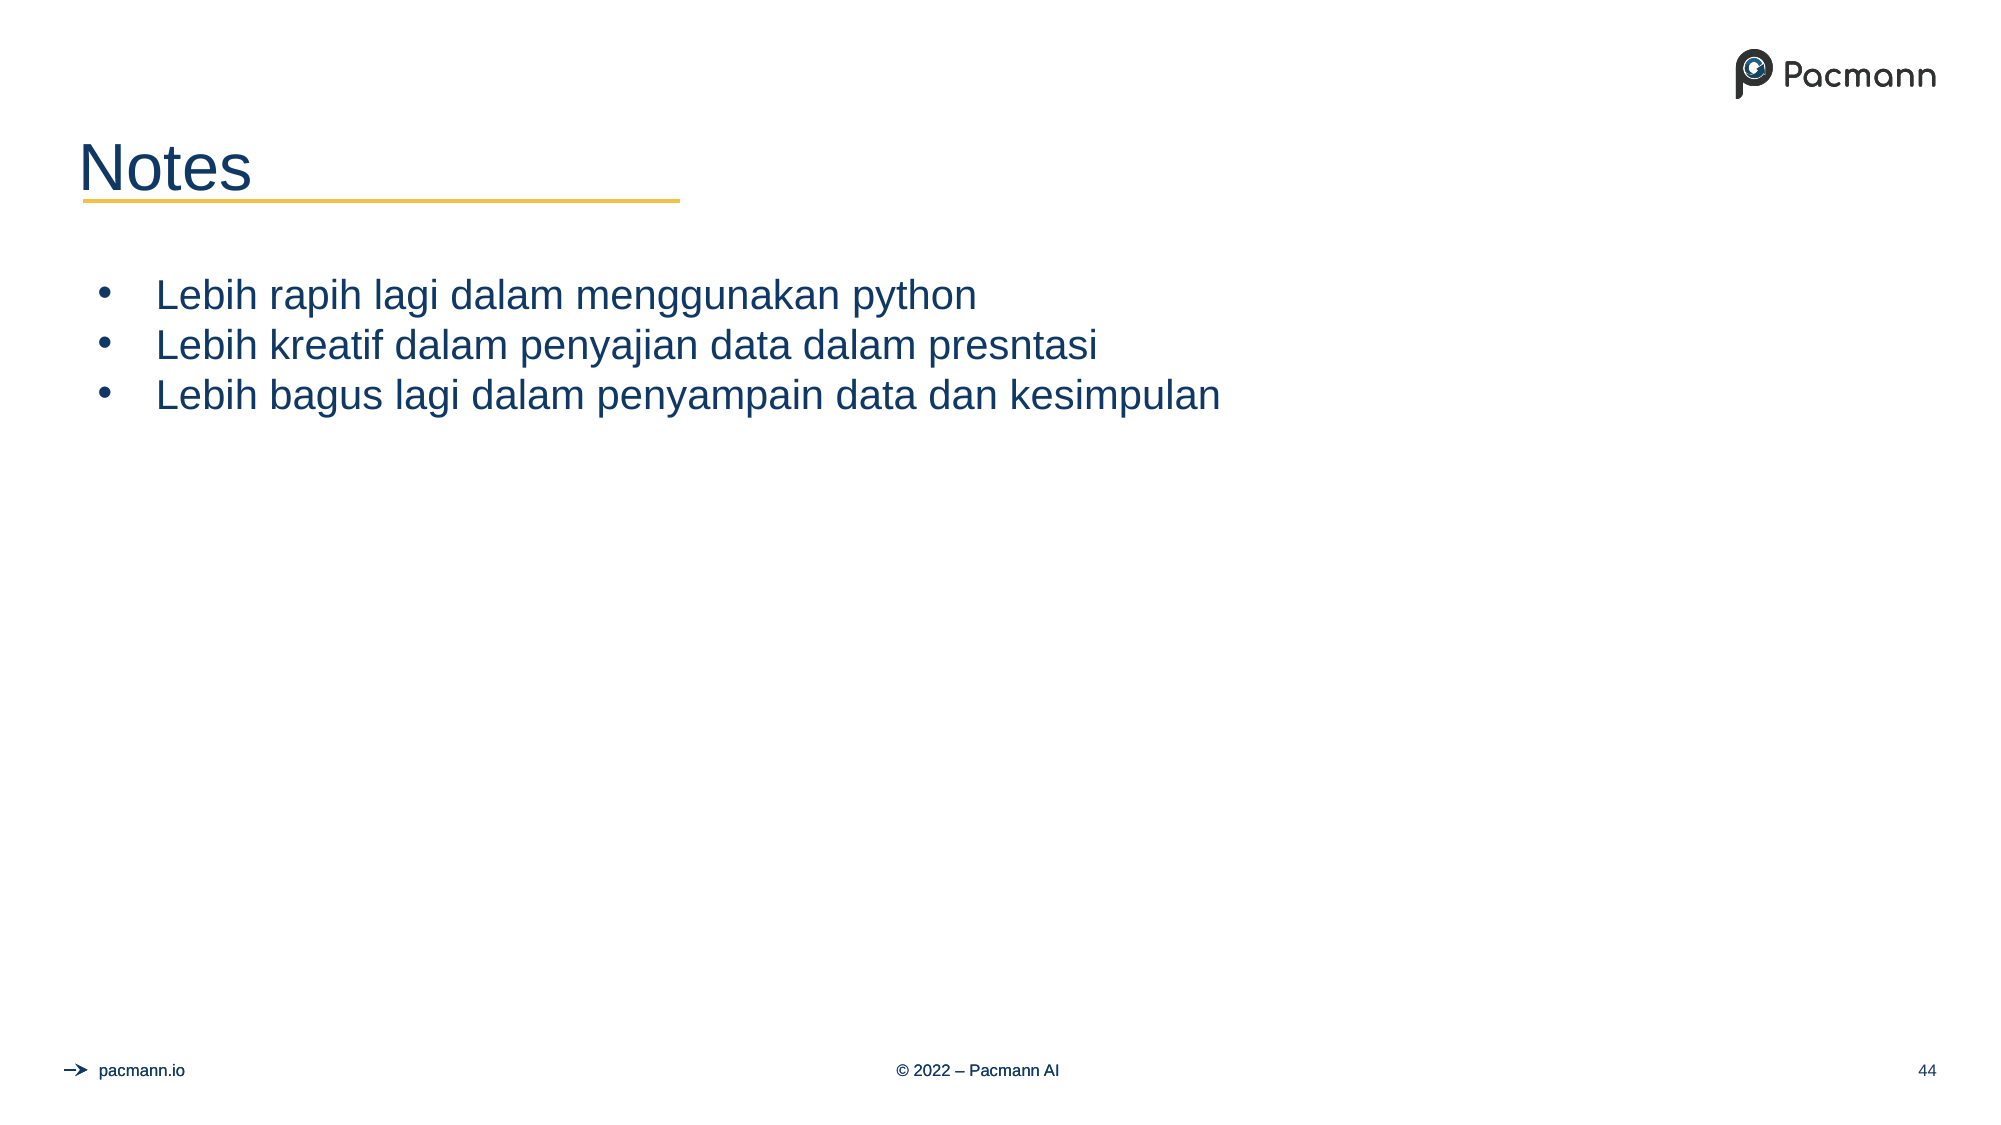

# Notes
Lebih rapih lagi dalam menggunakan python
Lebih kreatif dalam penyajian data dalam presntasi
Lebih bagus lagi dalam penyampain data dan kesimpulan